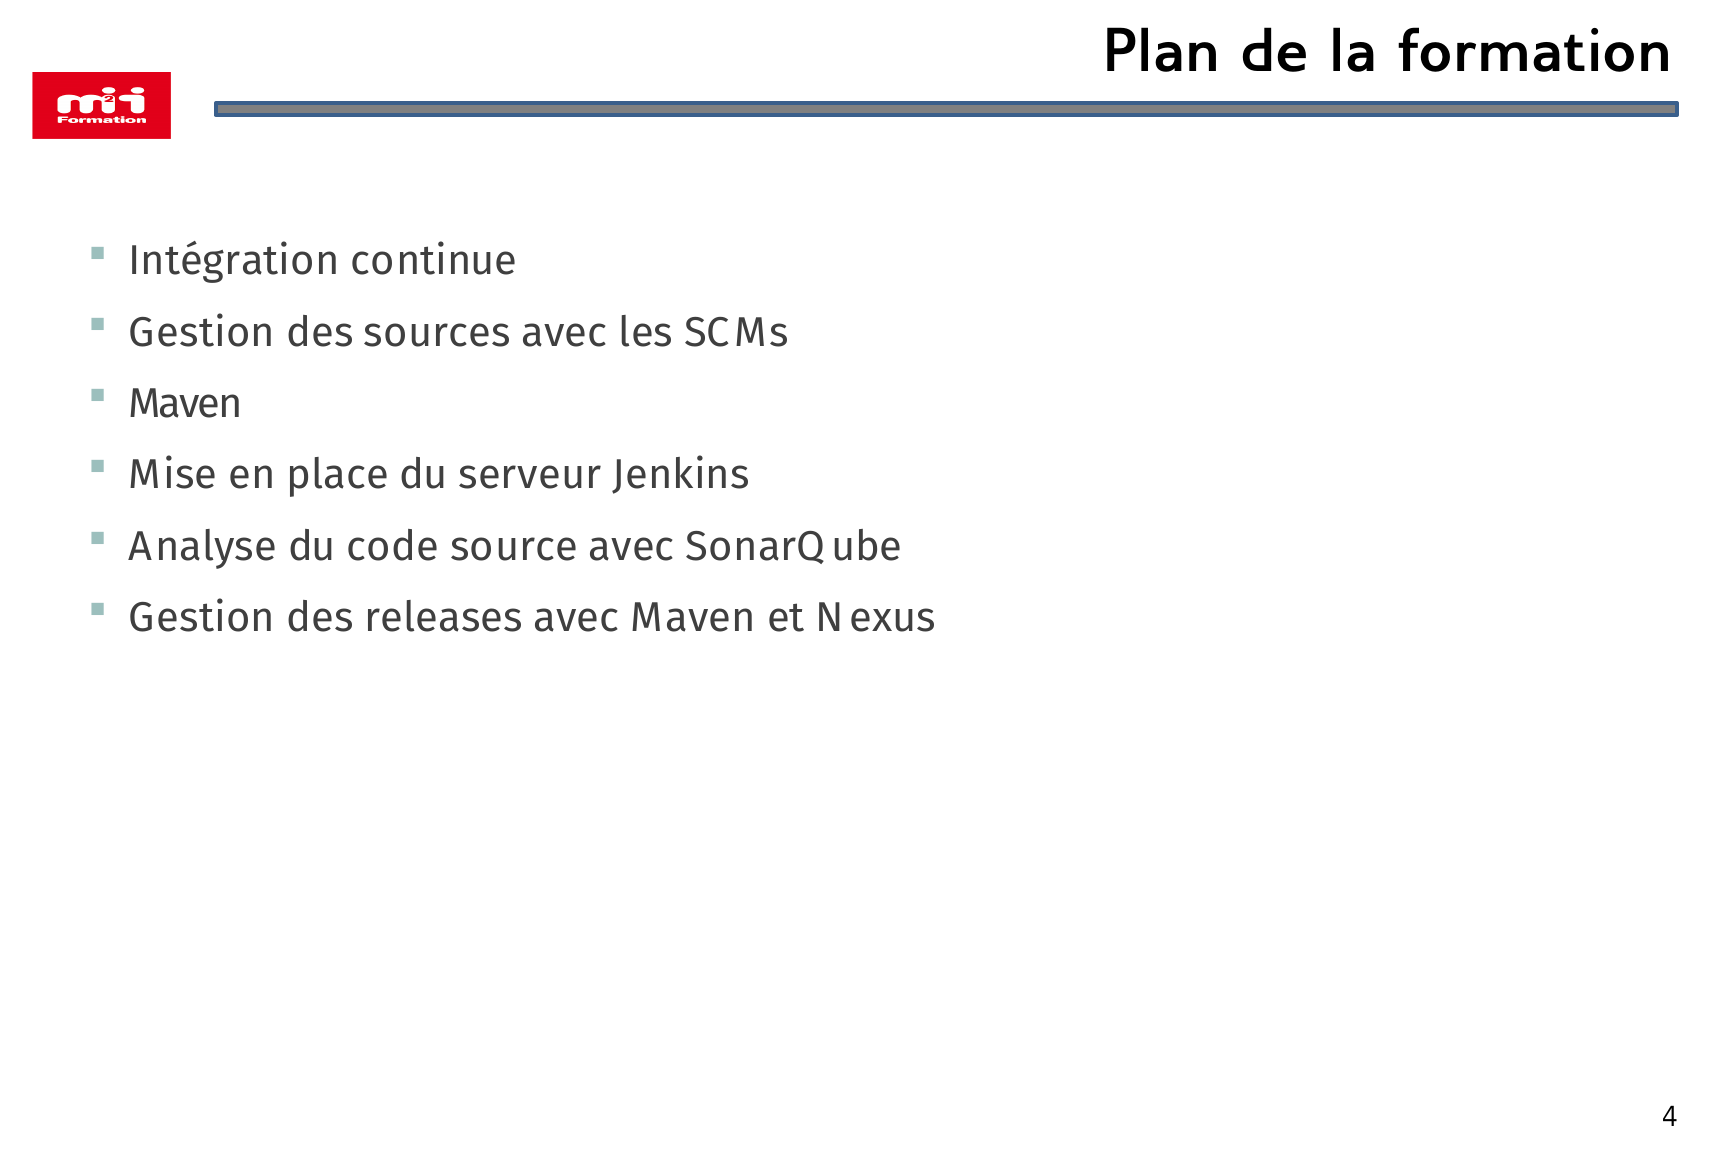

Plan de la formation
Intégration continue
Gestion des sources avec les SCMs
Maven
Mise en place du serveur Jenkins
Analyse du code source avec SonarQube
Gestion des releases avec Maven et Nexus

4